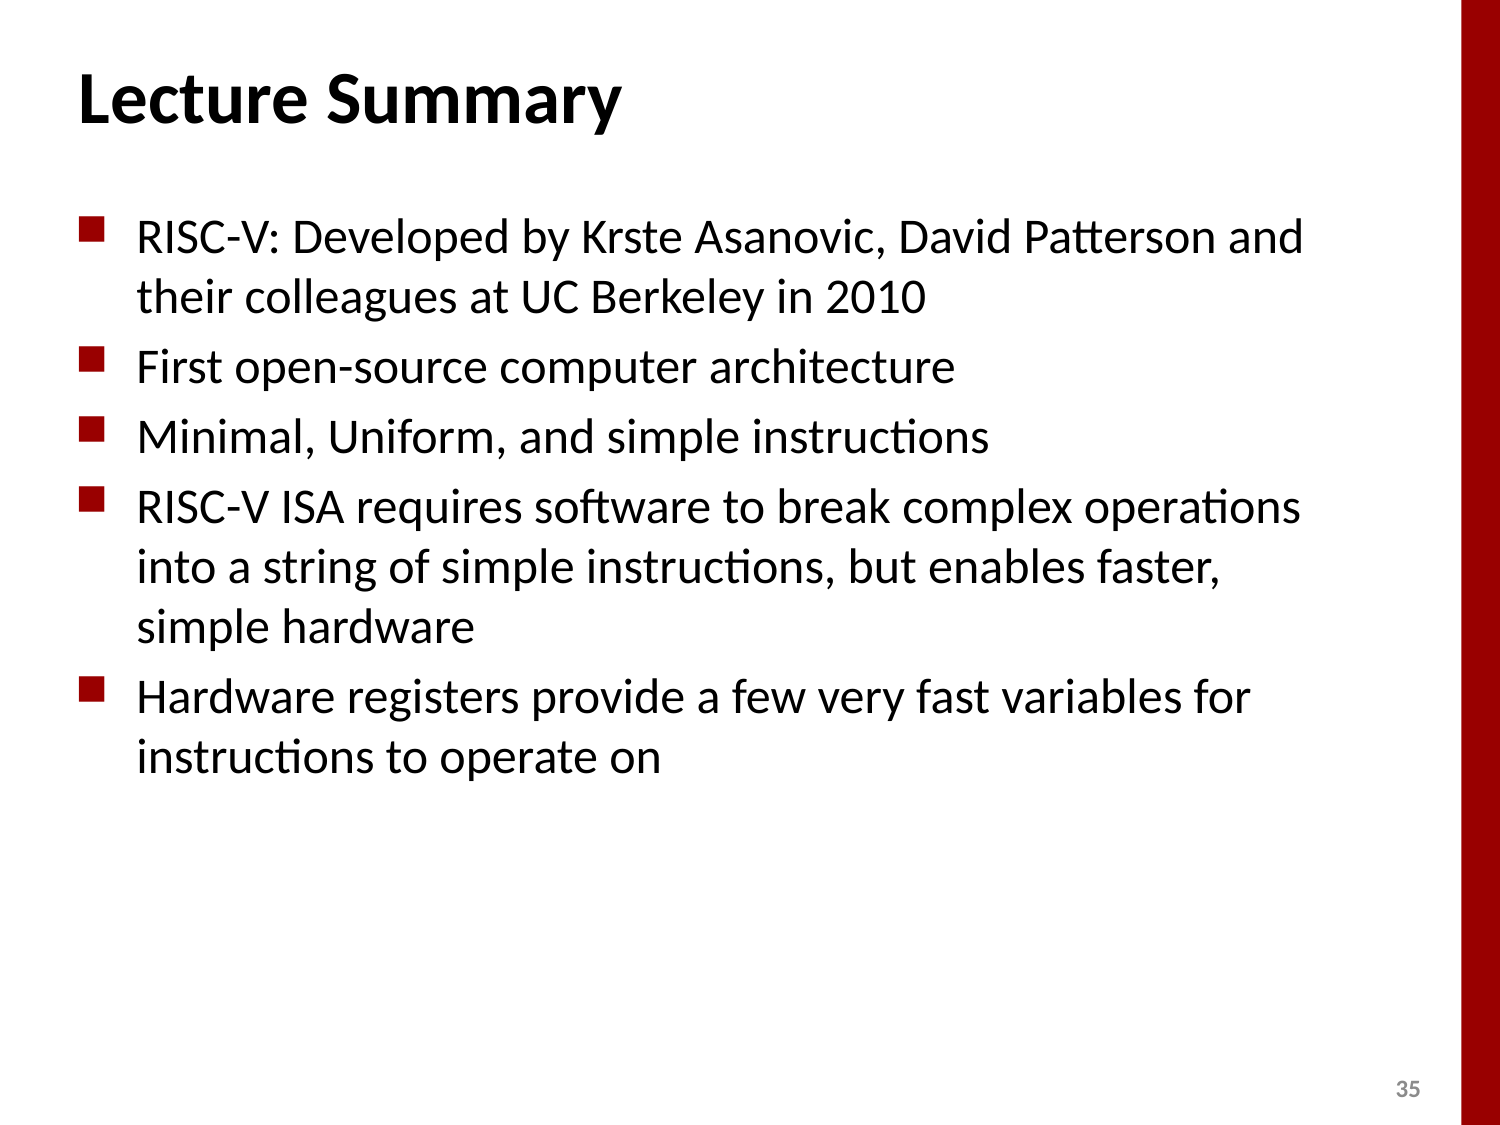

# Lecture Summary
RISC-V: Developed by Krste Asanovic, David Patterson and their colleagues at UC Berkeley in 2010
First open-source computer architecture
Minimal, Uniform, and simple instructions
RISC-V ISA requires software to break complex operations into a string of simple instructions, but enables faster, simple hardware
Hardware registers provide a few very fast variables for instructions to operate on